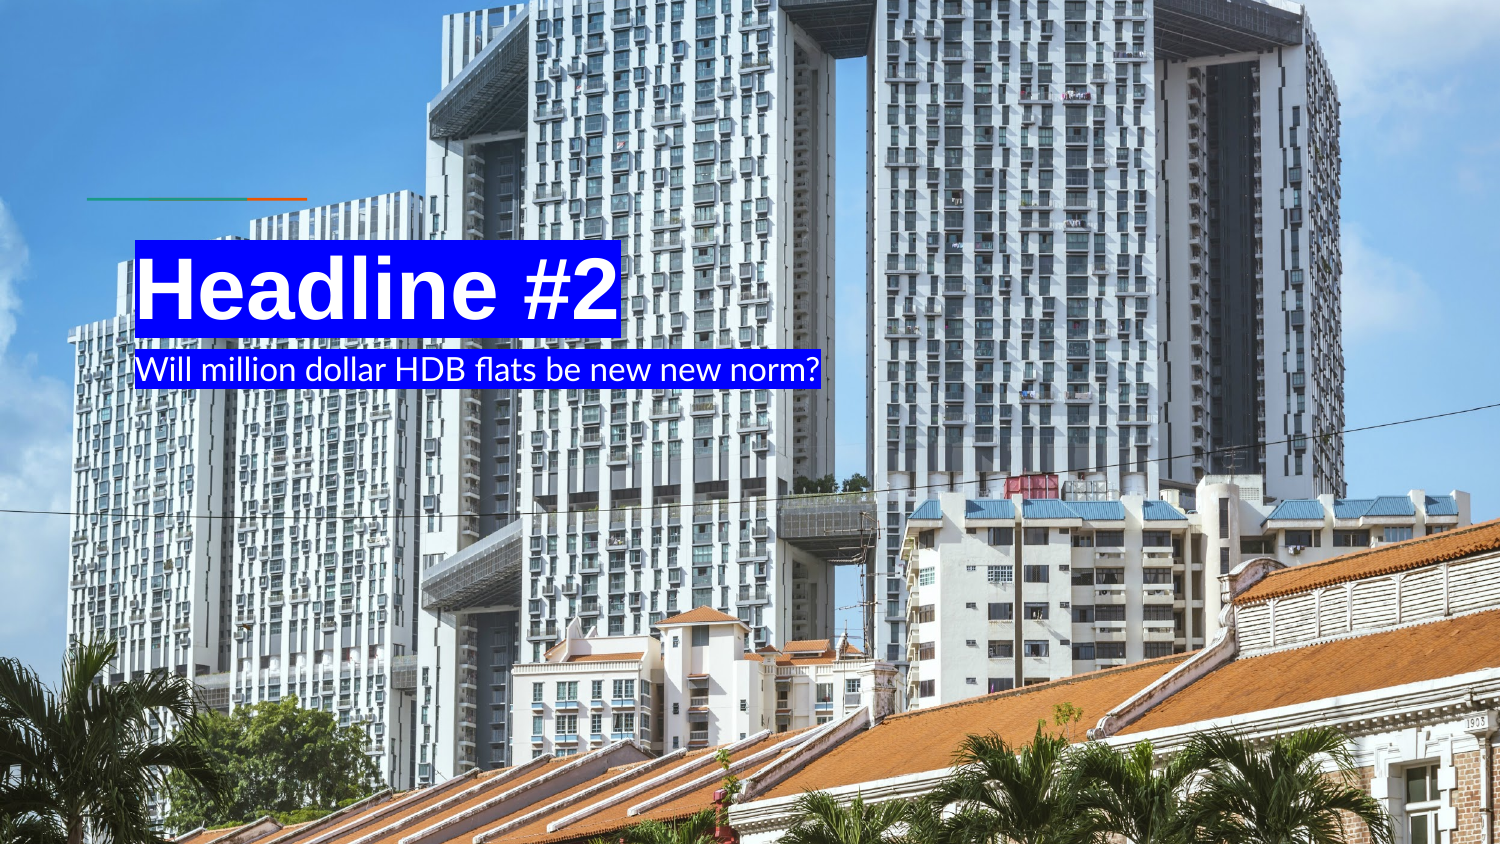

# Headline #2
Will million dollar HDB flats be new new norm?